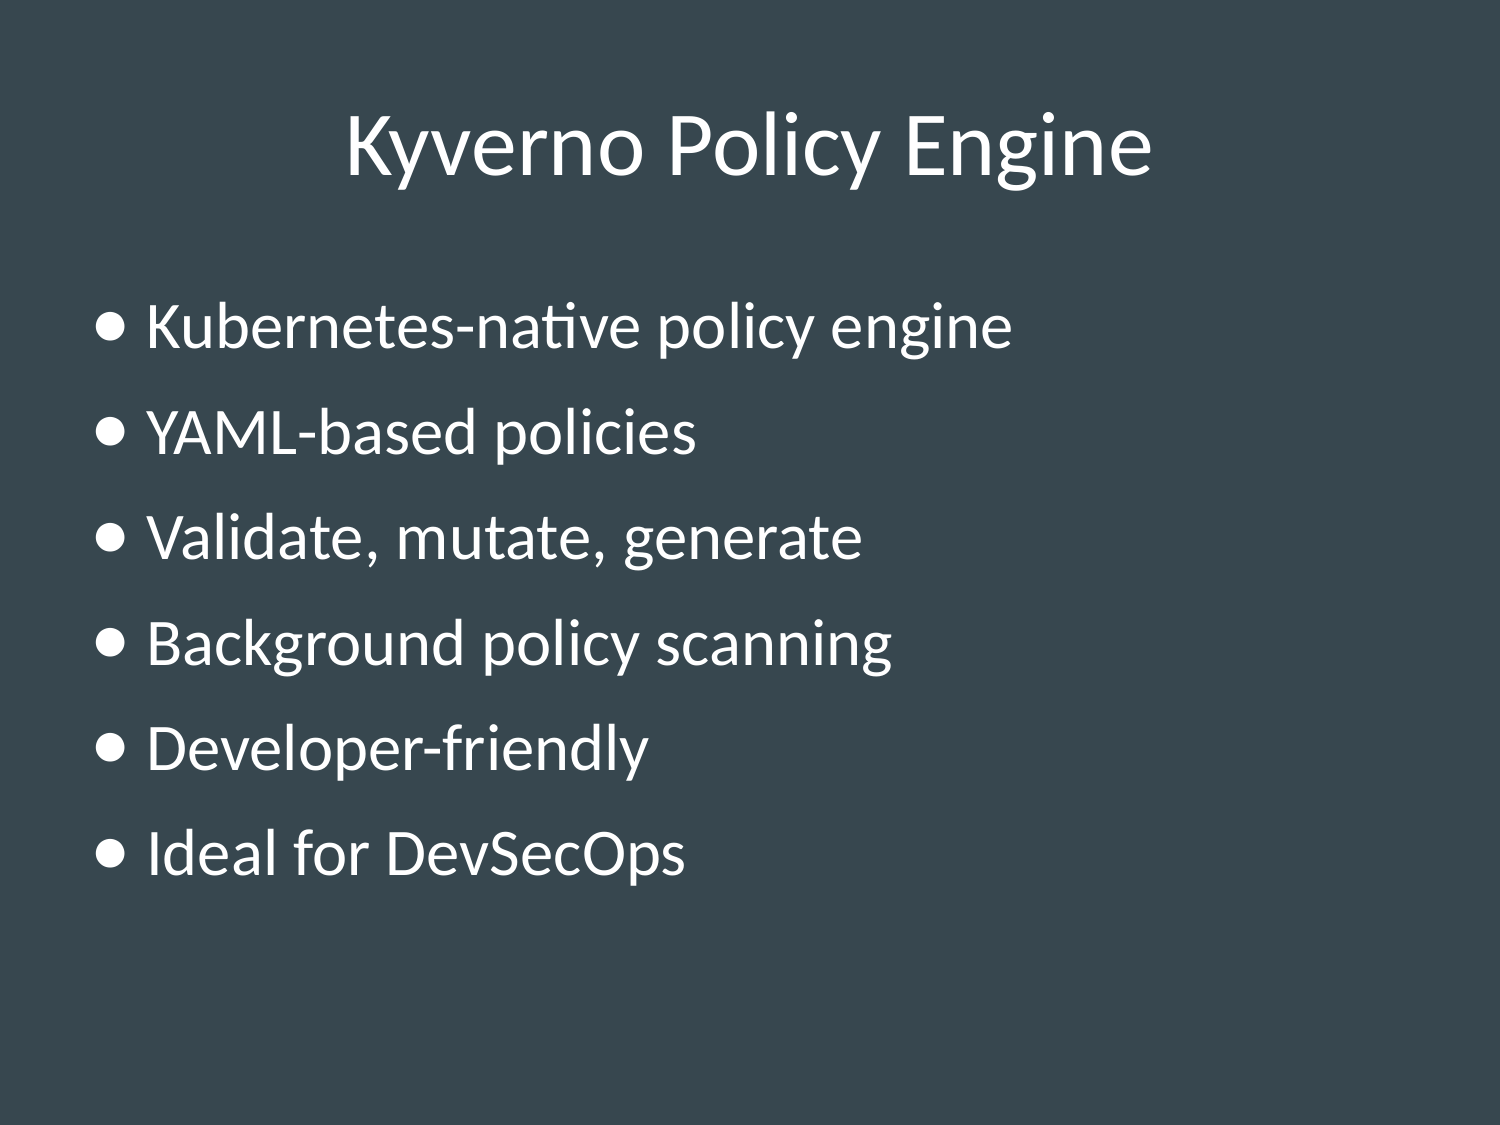

# Kyverno Policy Engine
Kubernetes-native policy engine
YAML-based policies
Validate, mutate, generate
Background policy scanning
Developer-friendly
Ideal for DevSecOps